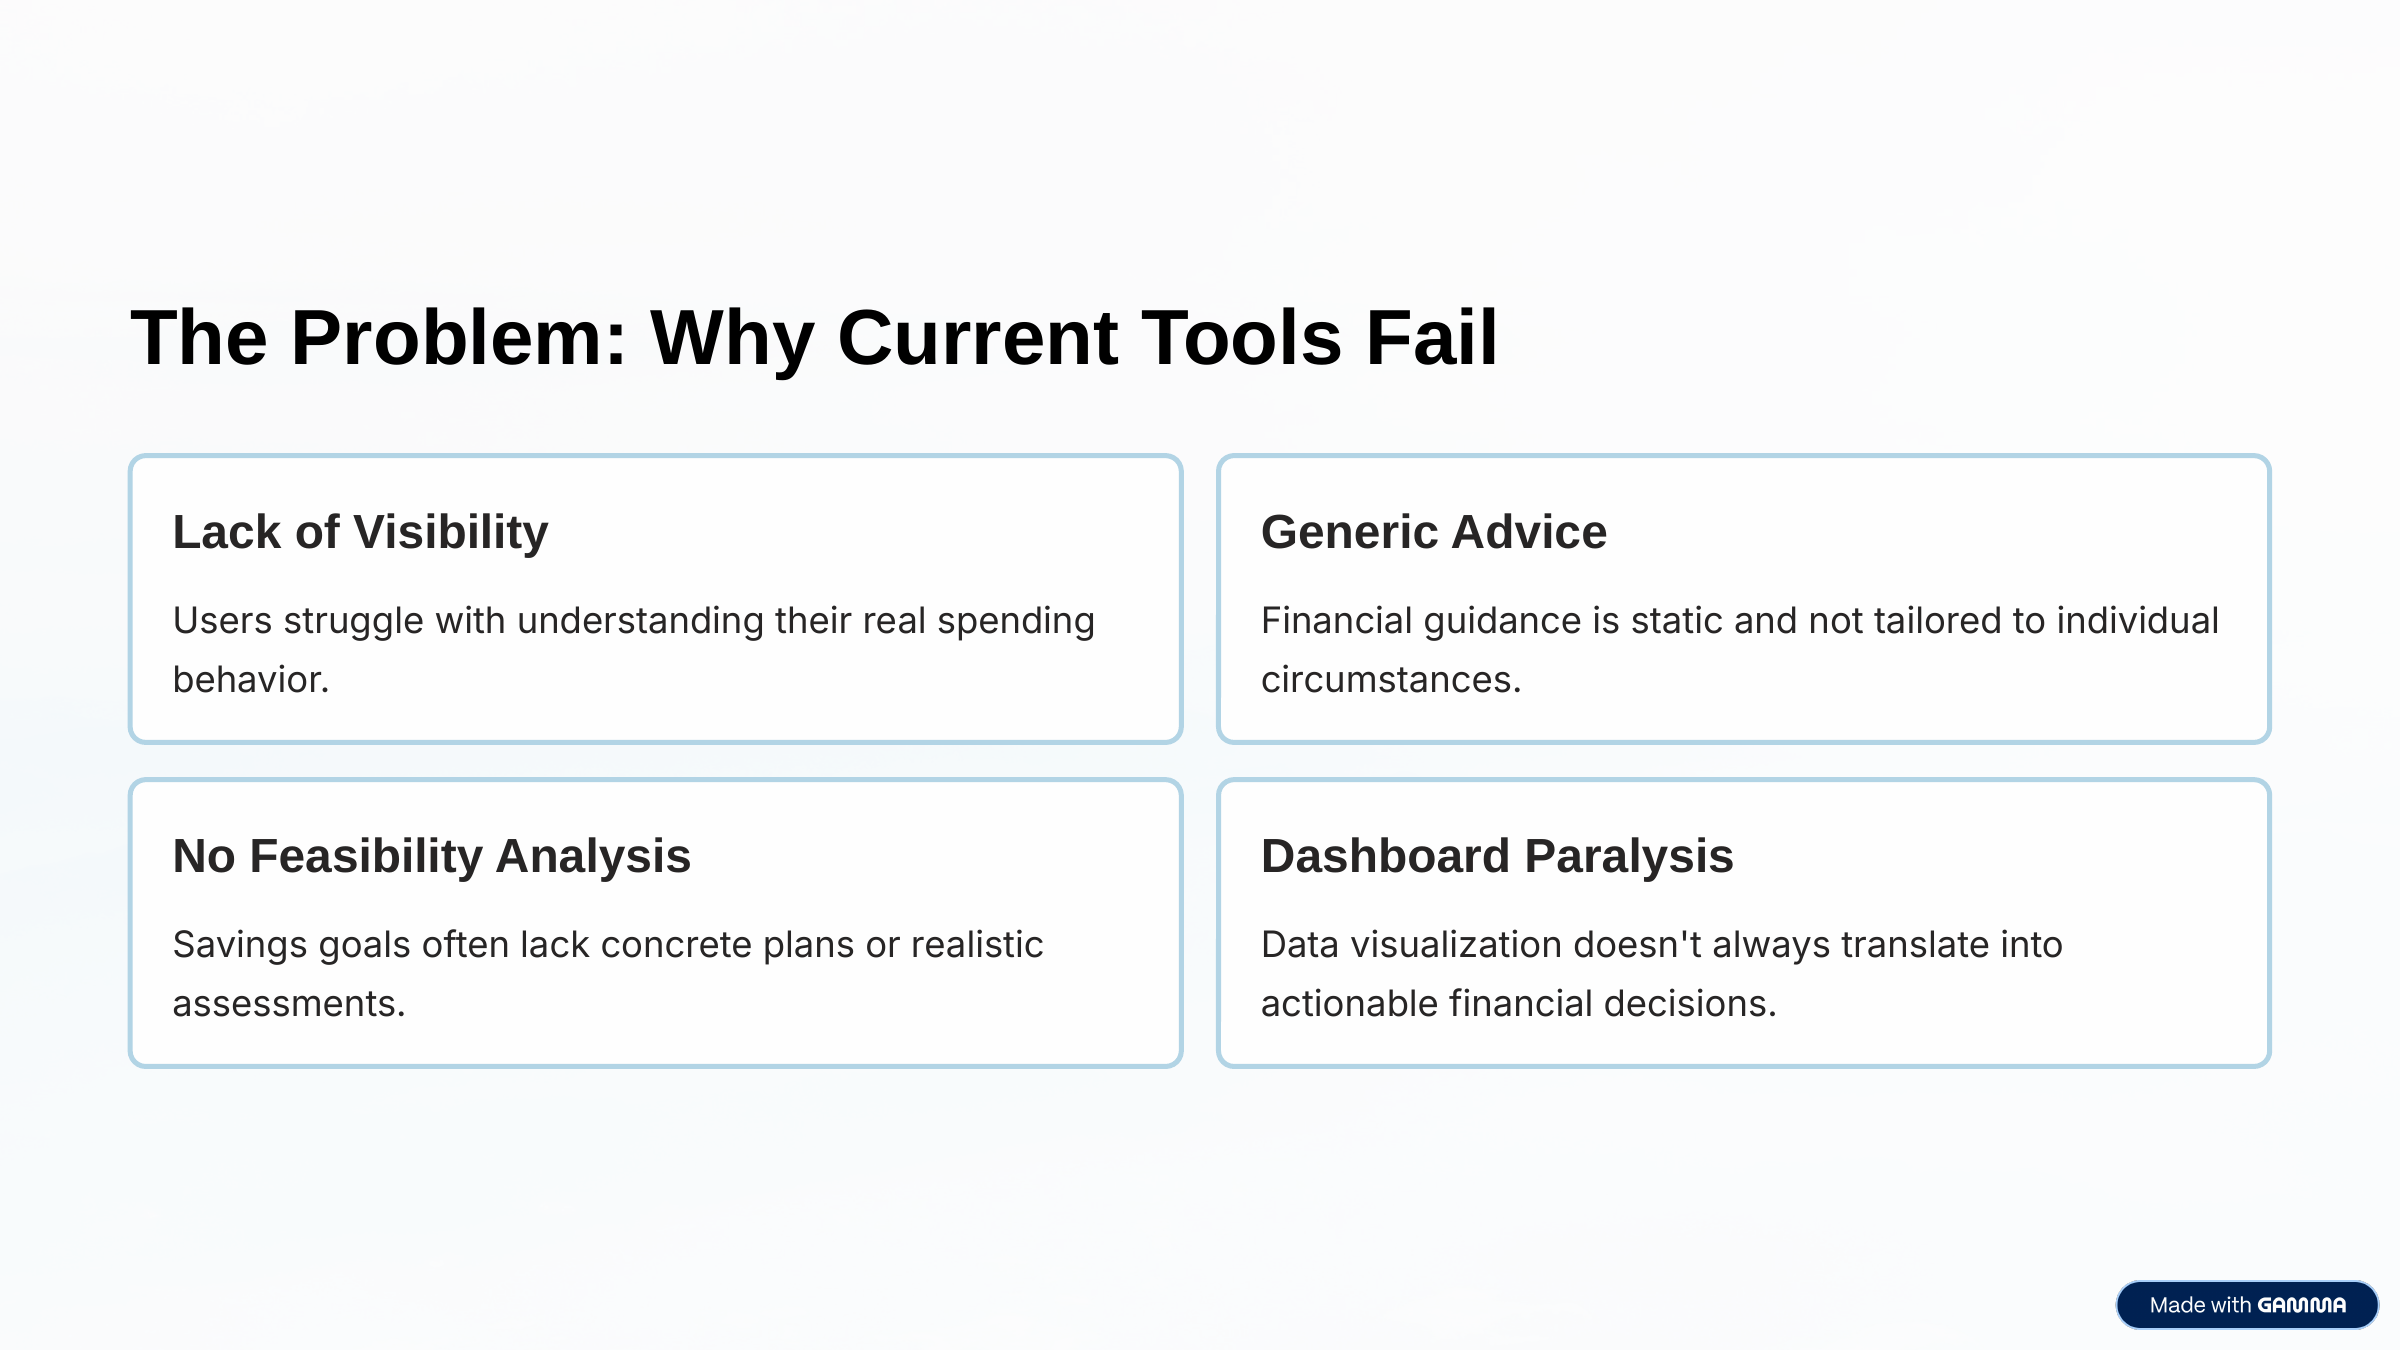

The Problem: Why Current Tools Fail

Lack of Visibility
Generic Advice
Users struggle with understanding their real spending behavior.
Financial guidance is static and not tailored to individual circumstances.

No Feasibility Analysis
Dashboard Paralysis
Savings goals often lack concrete plans or realistic assessments.
Data visualization doesn't always translate into actionable financial decisions.